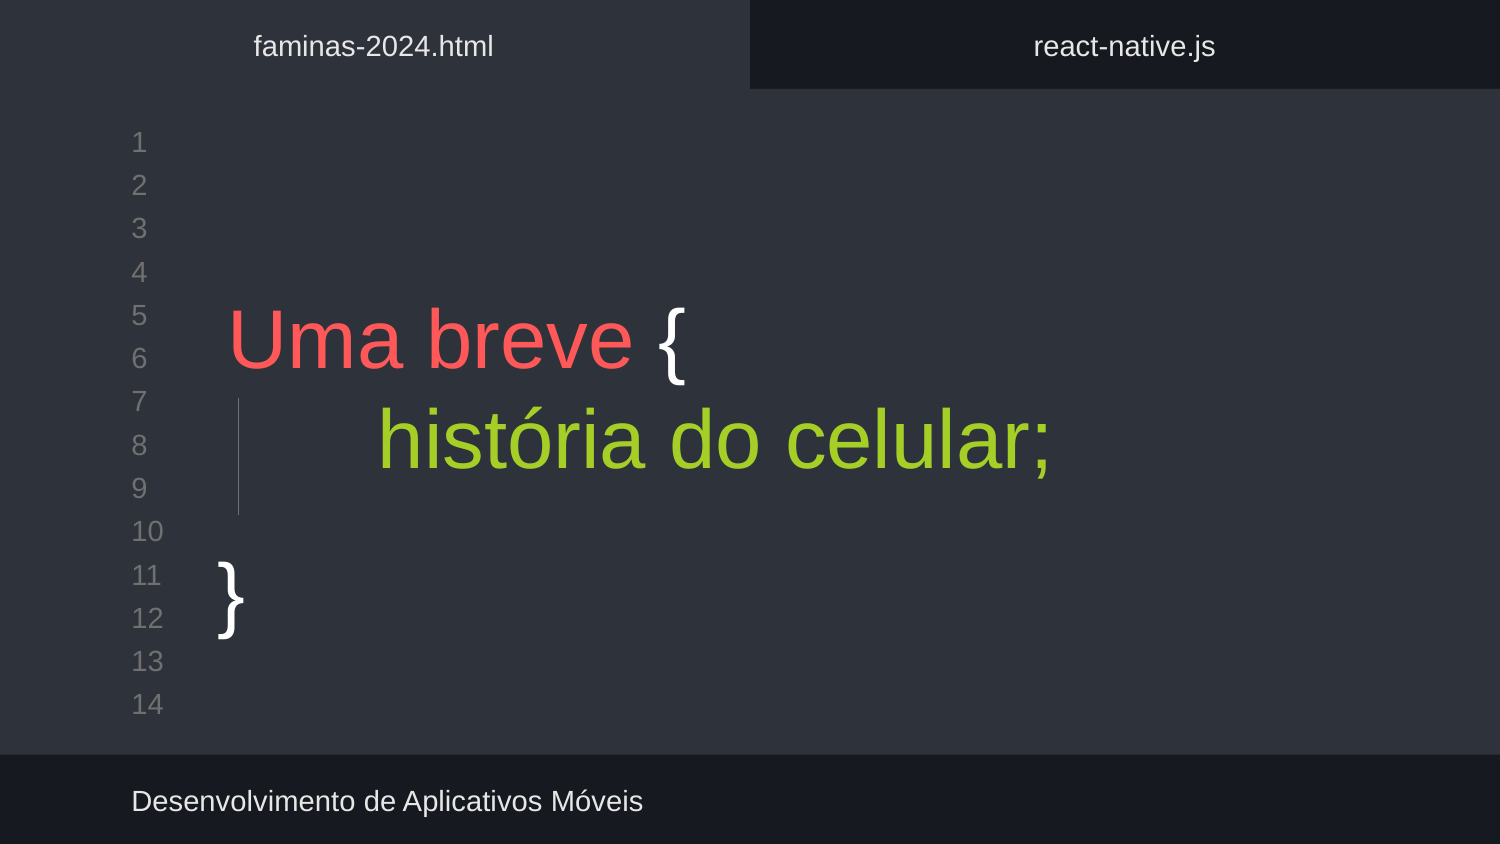

faminas-2024.html
react-native.js
# Uma breve { história do celular;
}
Desenvolvimento de Aplicativos Móveis